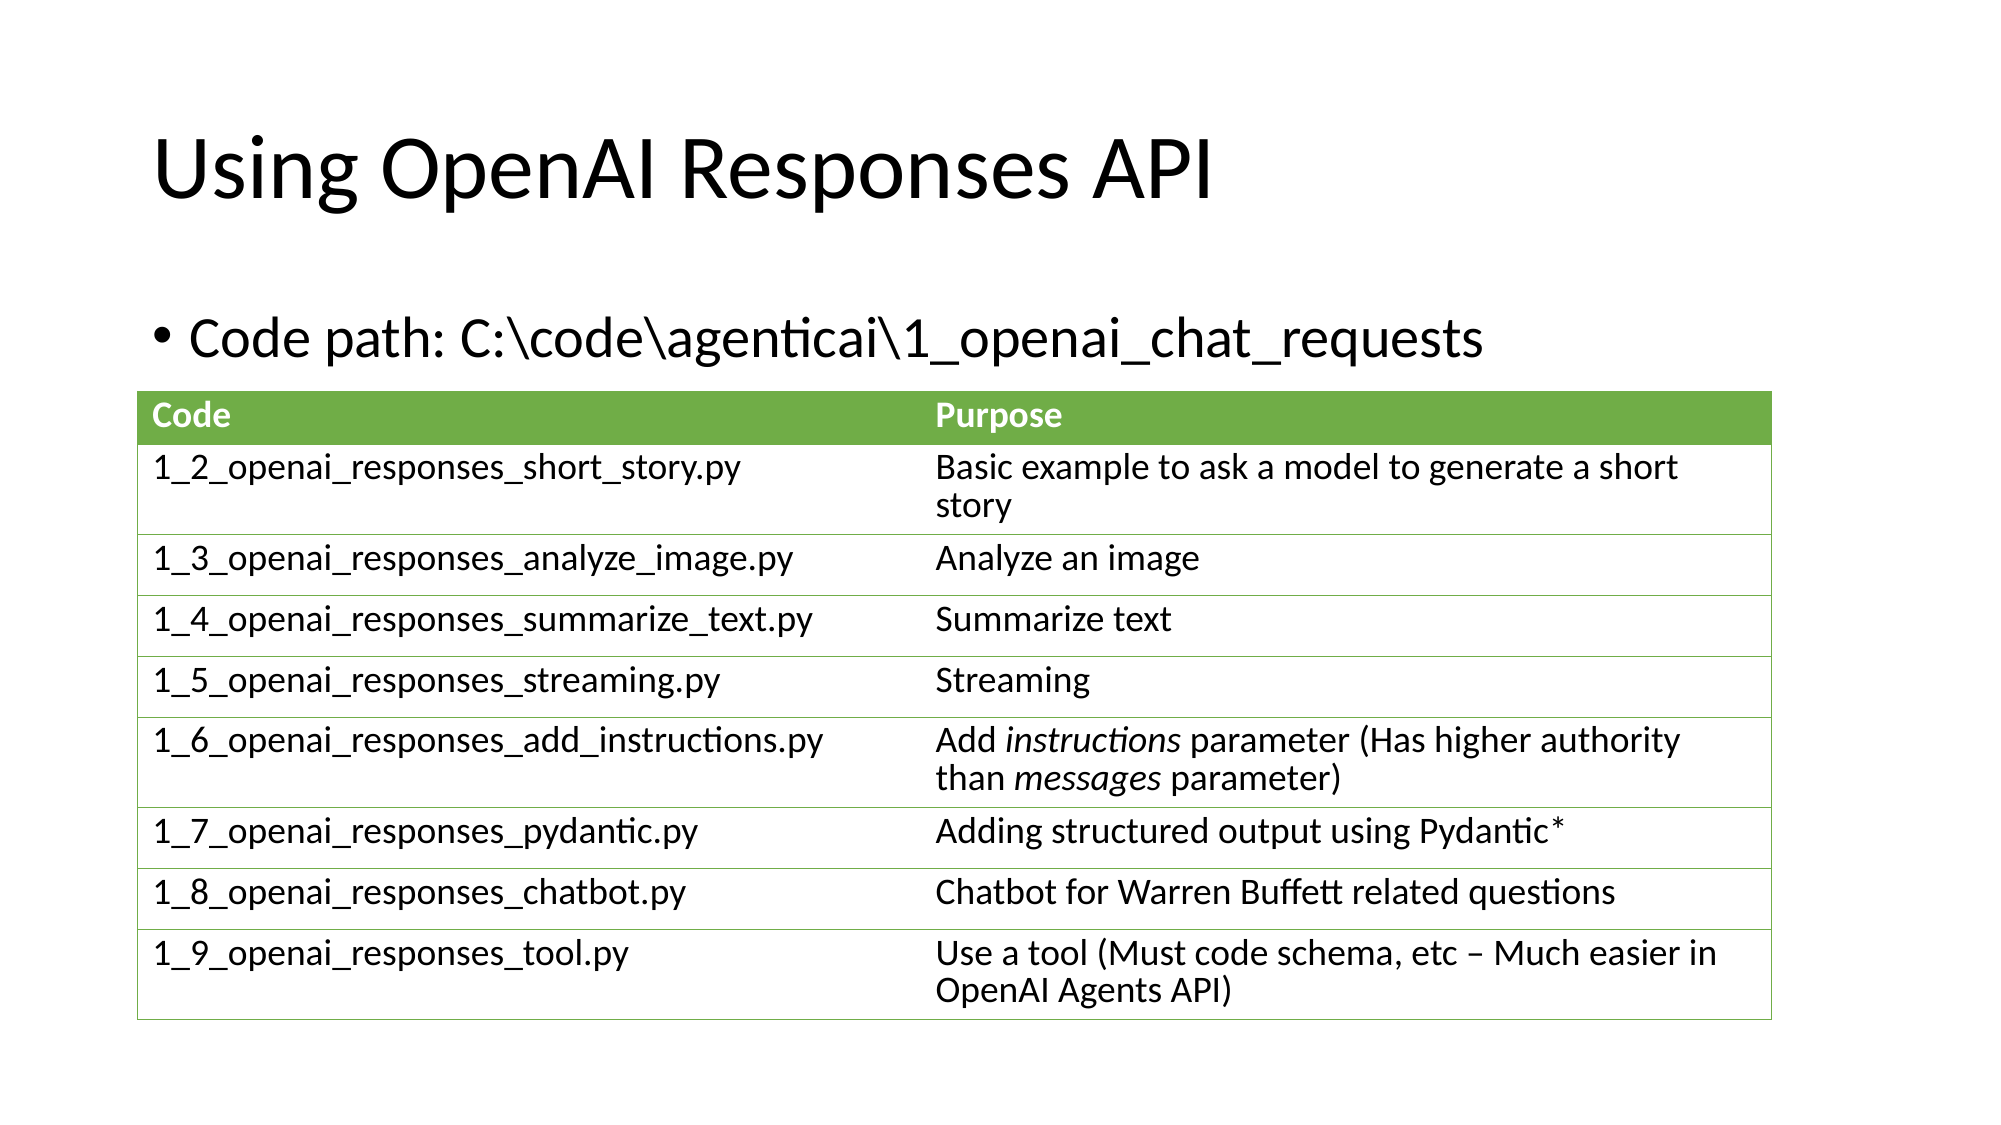

# Using OpenAI Responses API
Code path: C:\code\agenticai\1_openai_chat_requests

| Code | Purpose |
| --- | --- |
| 1\_2\_openai\_responses\_short\_story.py | Basic example to ask a model to generate a short story |
| 1\_3\_openai\_responses\_analyze\_image.py | Analyze an image |
| 1\_4\_openai\_responses\_summarize\_text.py | Summarize text |
| 1\_5\_openai\_responses\_streaming.py | Streaming |
| 1\_6\_openai\_responses\_add\_instructions.py | Add instructions parameter (Has higher authority than messages parameter) |
| 1\_7\_openai\_responses\_pydantic.py | Adding structured output using Pydantic\* |
| 1\_8\_openai\_responses\_chatbot.py | Chatbot for Warren Buffett related questions |
| 1\_9\_openai\_responses\_tool.py | Use a tool (Must code schema, etc – Much easier in OpenAI Agents API) |